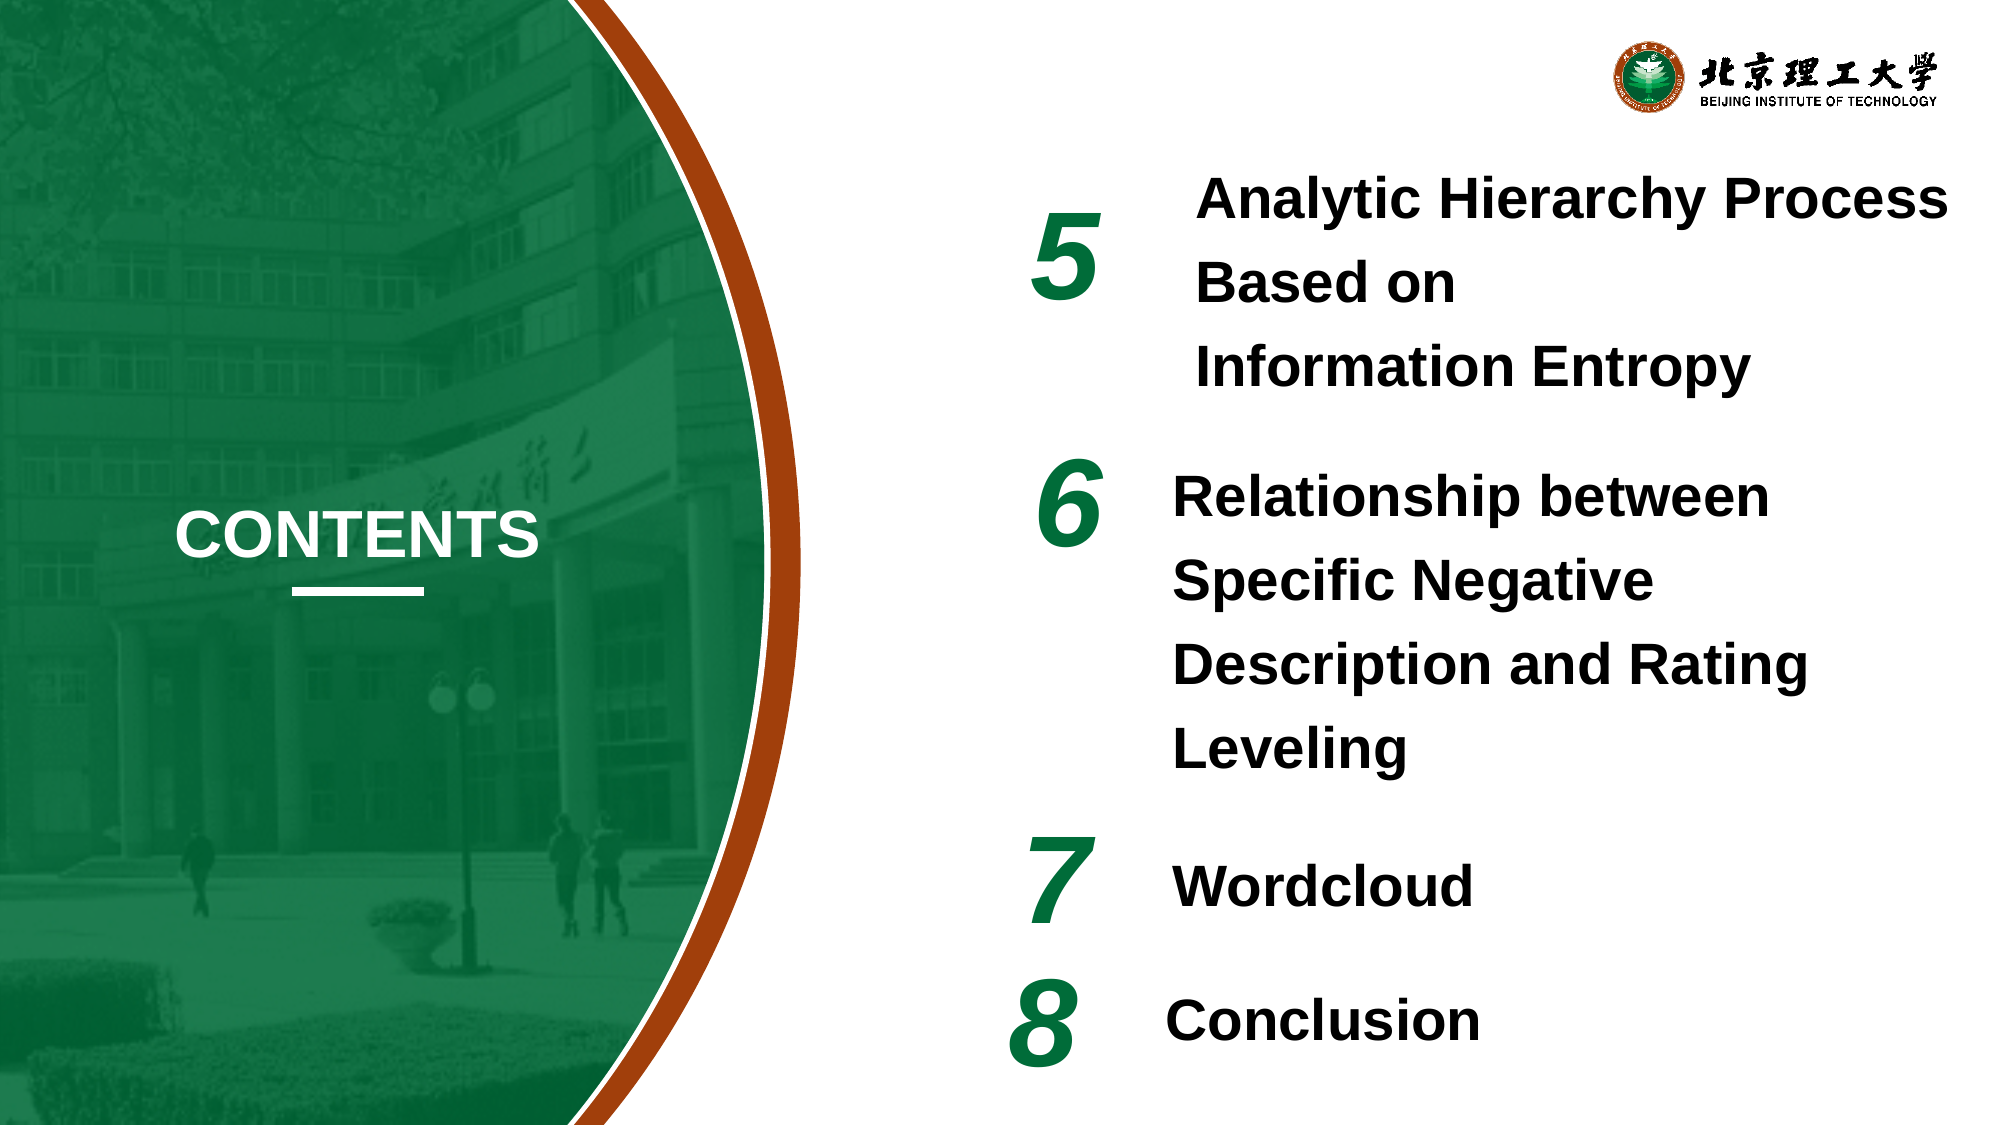

5
Analytic Hierarchy Process
Based on
Information Entropy
6

Relationship between
Speciﬁc Negative Description and Rating Leveling

CONTENTS
7
Wordcloud
8

 Conclusion